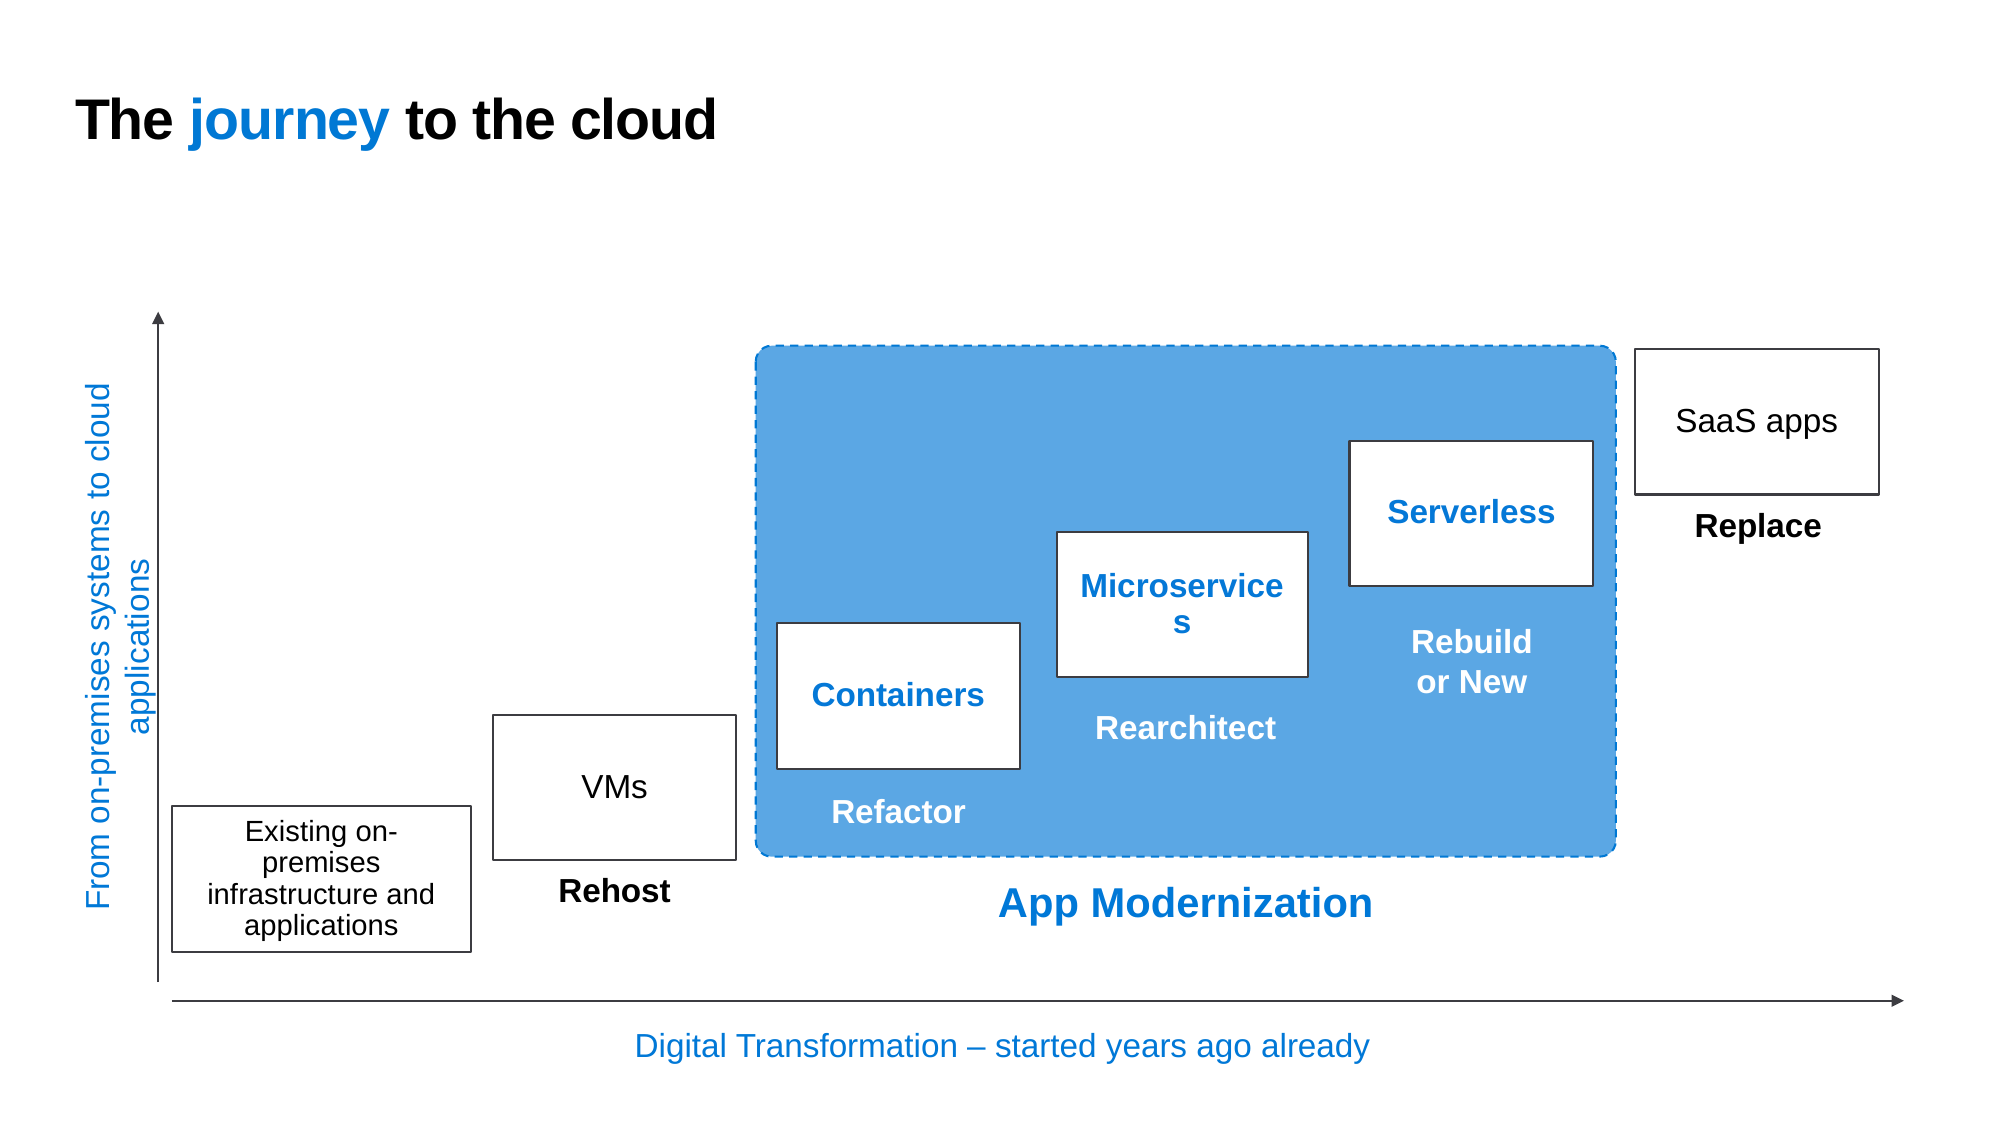

# The journey to the cloud

SaaS apps
Replace
Serverless
Rebuild
or New
Microservices
Rearchitect
From on-premises systems to cloud applications
Containers
Refactor
VMs
Rehost
Existing on-premises infrastructure and applications
App Modernization
Digital Transformation – started years ago already